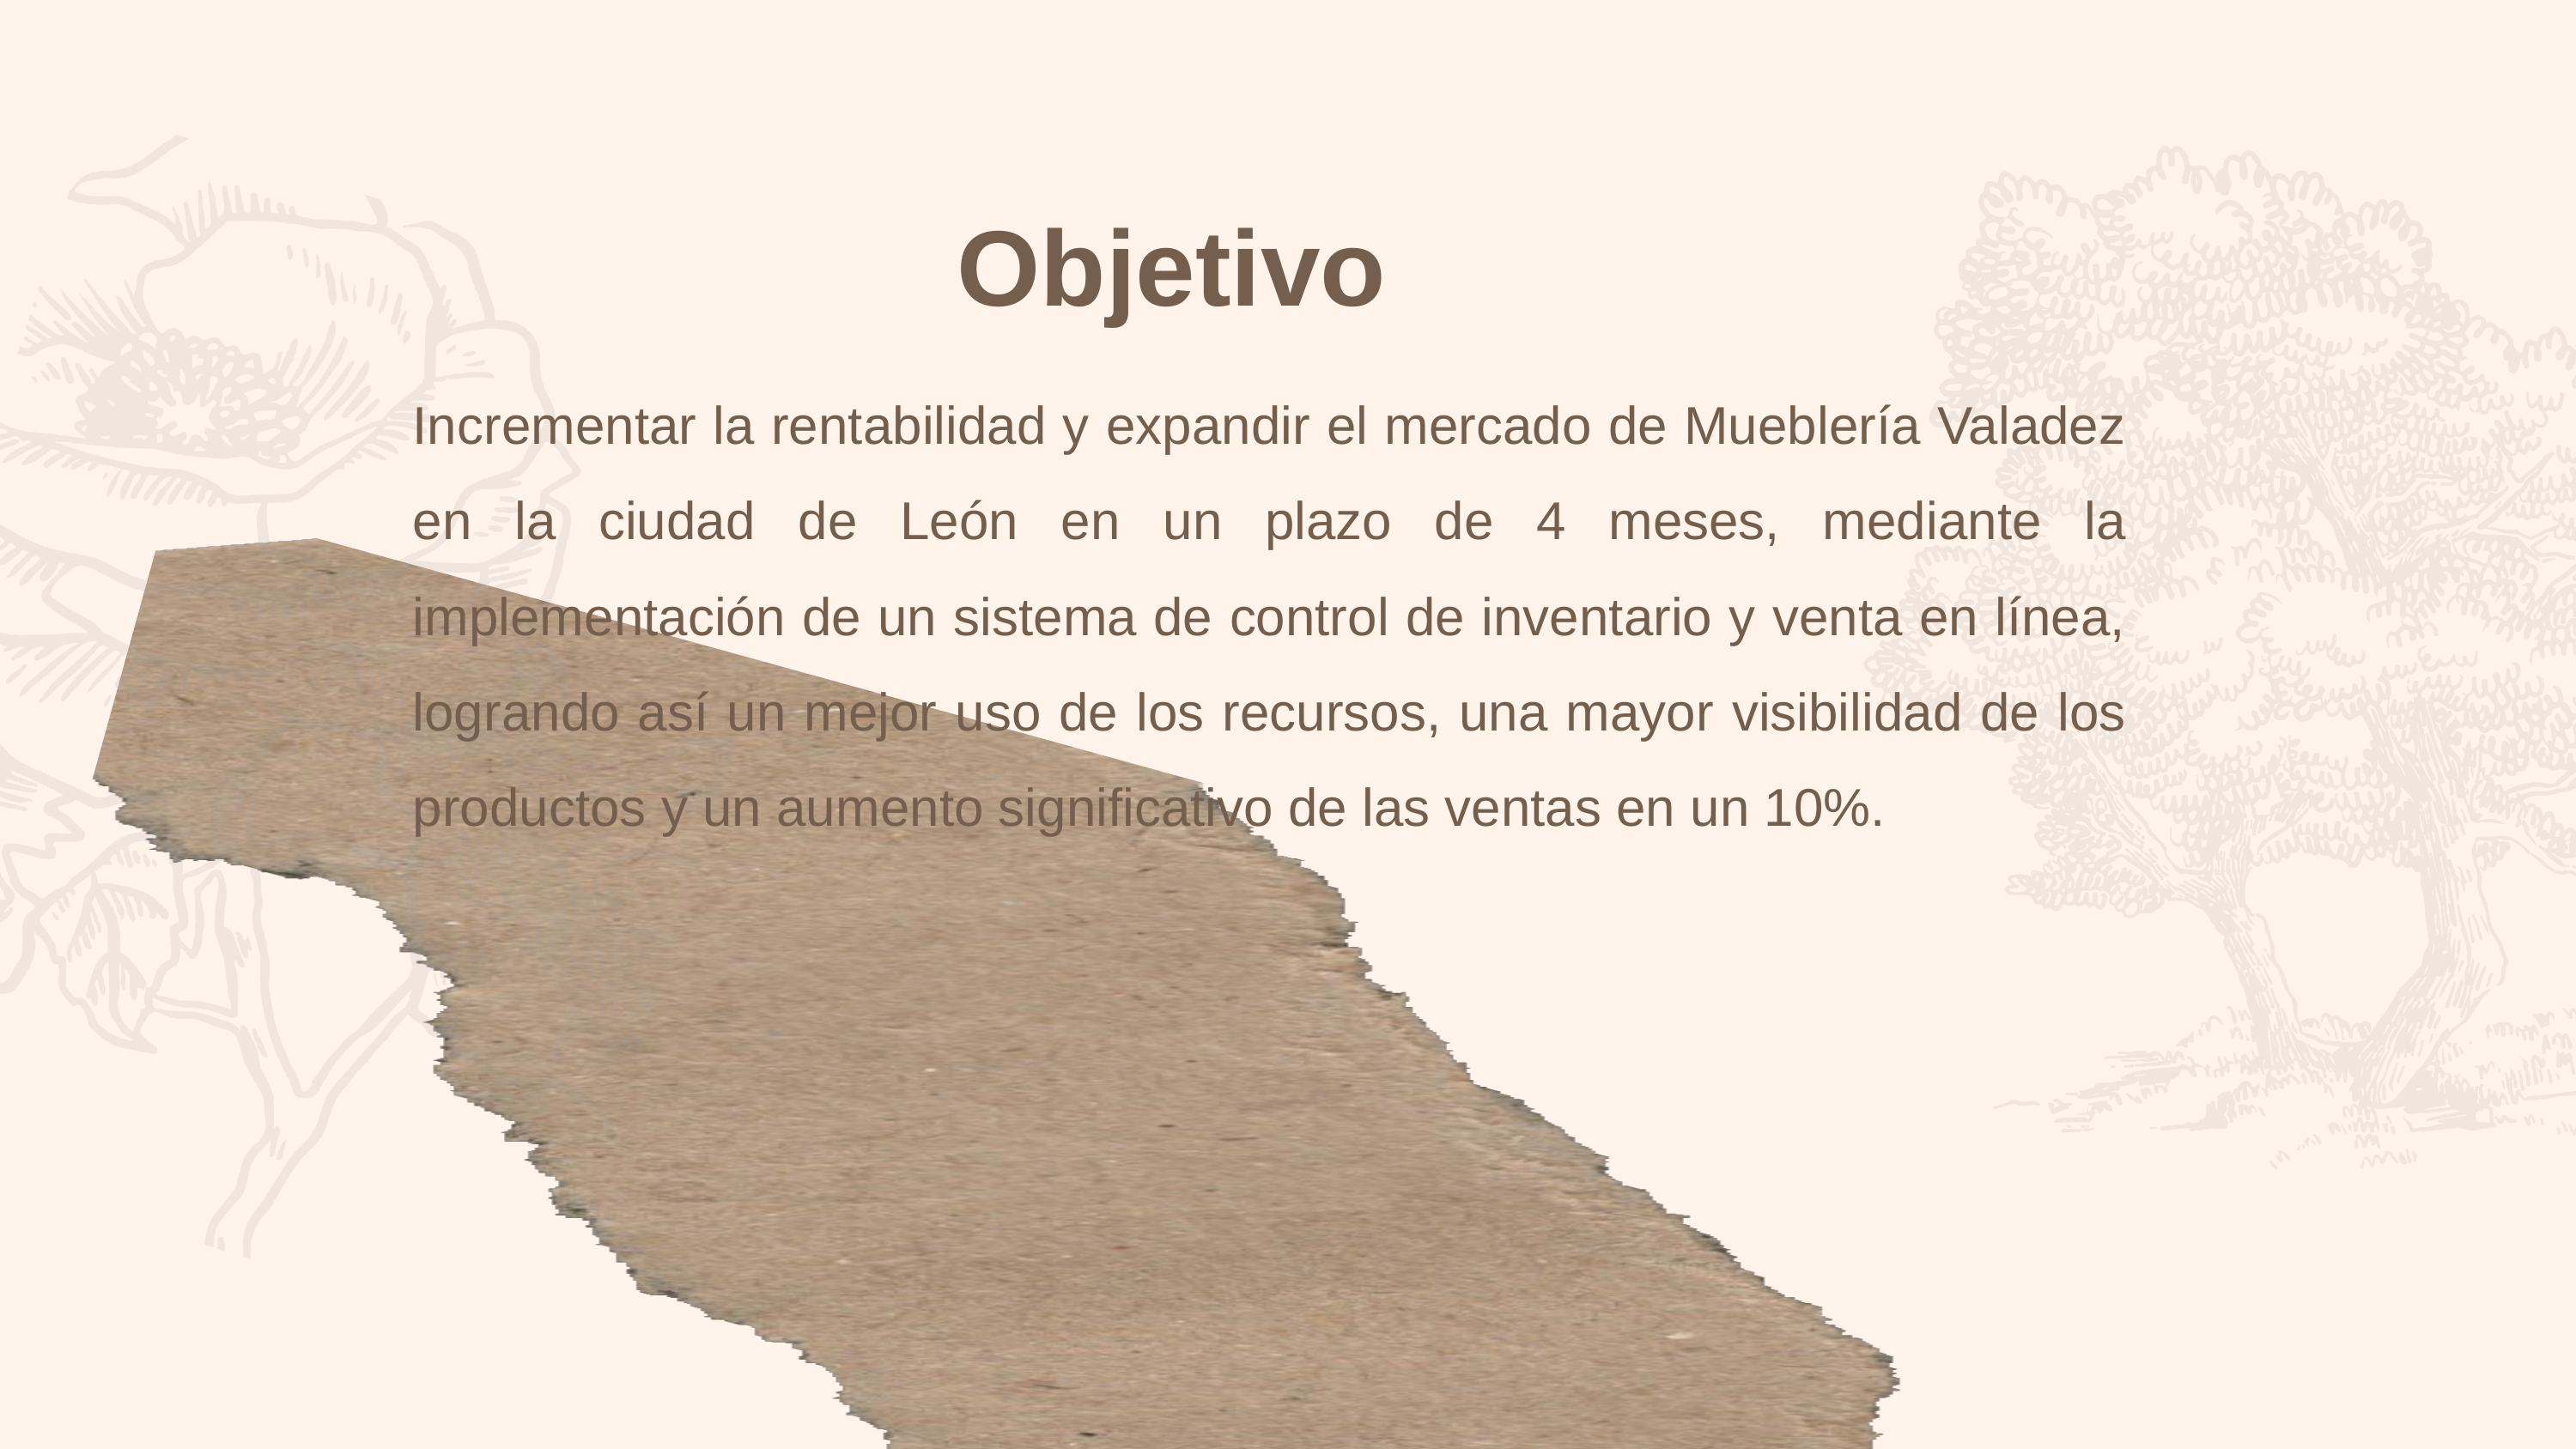

Objetivo

Incrementar la rentabilidad y expandir el mercado de Mueblería Valadez en la ciudad de León en un plazo de 4 meses, mediante la implementación de un sistema de control de inventario y venta en línea, logrando así un mejor uso de los recursos, una mayor visibilidad de los productos y un aumento significativo de las ventas en un 10%.